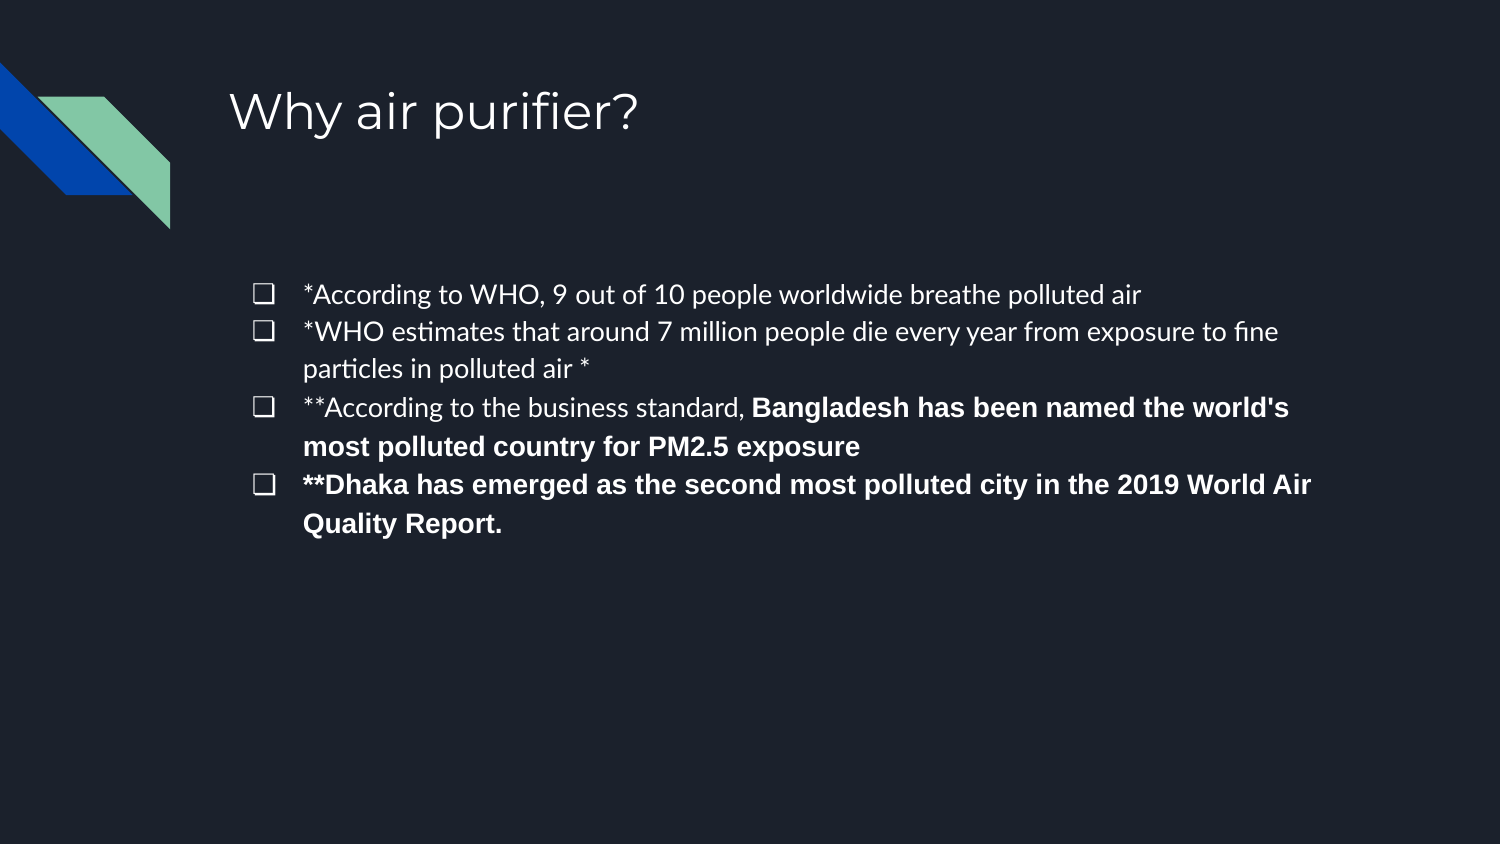

# Why air purifier?
*According to WHO, 9 out of 10 people worldwide breathe polluted air
*WHO estimates that around 7 million people die every year from exposure to fine particles in polluted air *
**According to the business standard, Bangladesh has been named the world's most polluted country for PM2.5 exposure
**Dhaka has emerged as the second most polluted city in the 2019 World Air Quality Report.